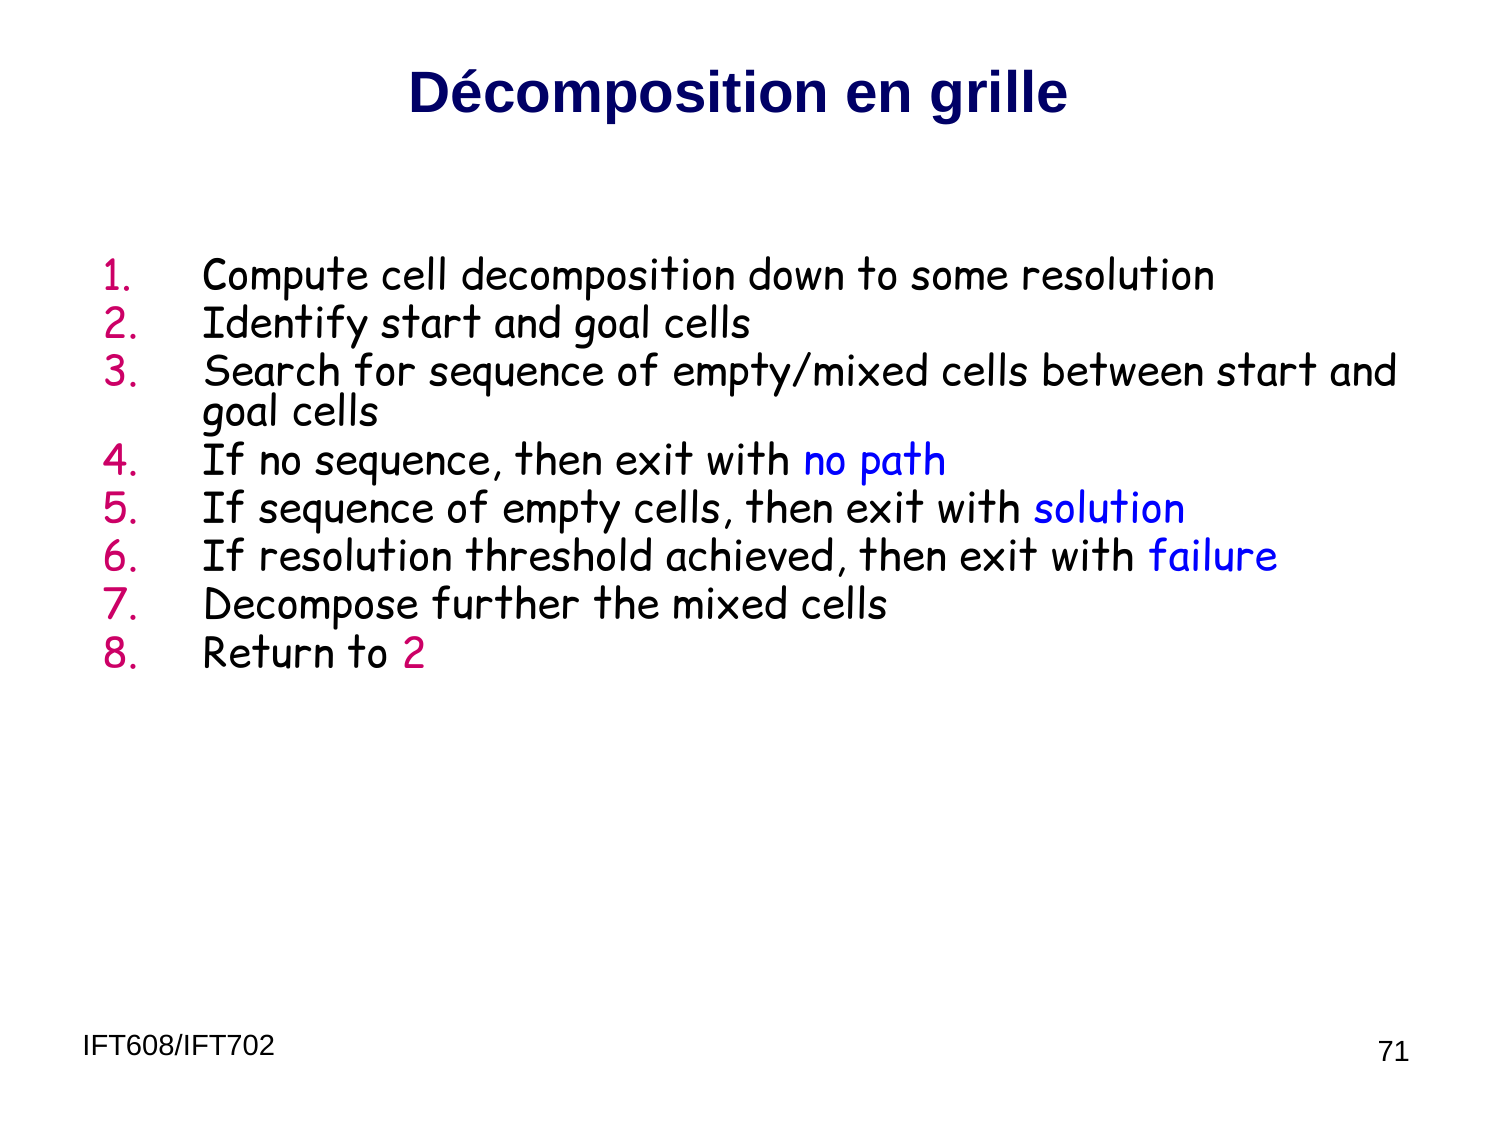

Décomposition en grille
Compute cell decomposition down to some resolution
Identify start and goal cells
Search for sequence of empty/mixed cells between start and goal cells
If no sequence, then exit with no path
If sequence of empty cells, then exit with solution
If resolution threshold achieved, then exit with failure
Decompose further the mixed cells
Return to 2
IFT608/IFT702
71